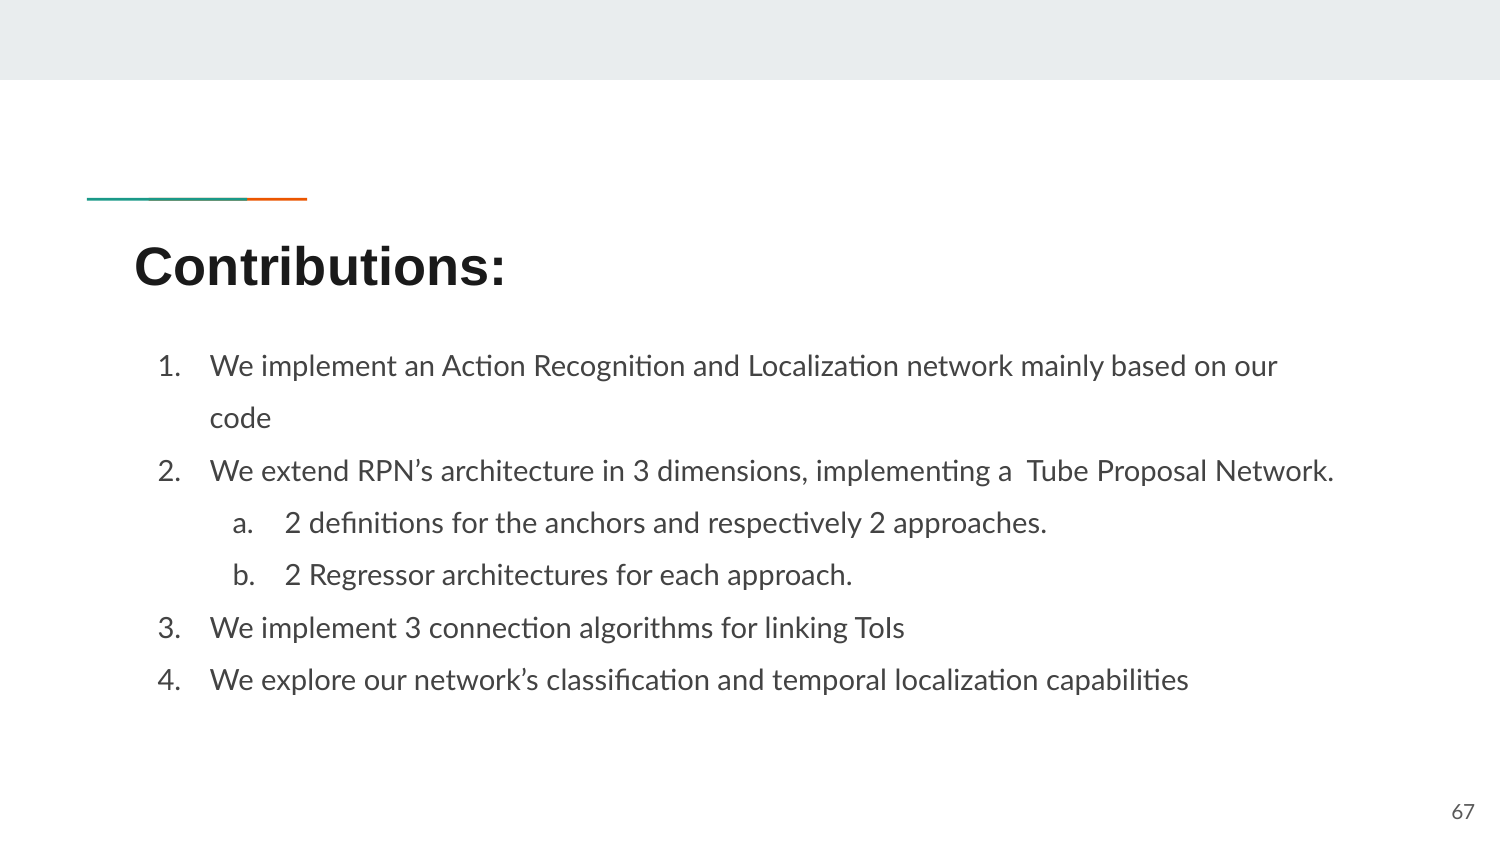

# Contributions:
We implement an Action Recognition and Localization network mainly based on our code
We extend RPN’s architecture in 3 dimensions, implementing a  Tube Proposal Network.
2 definitions for the anchors and respectively 2 approaches.
2 Regressor architectures for each approach.
We implement 3 connection algorithms for linking ToIs
We explore our network’s classification and temporal localization capabilities
67